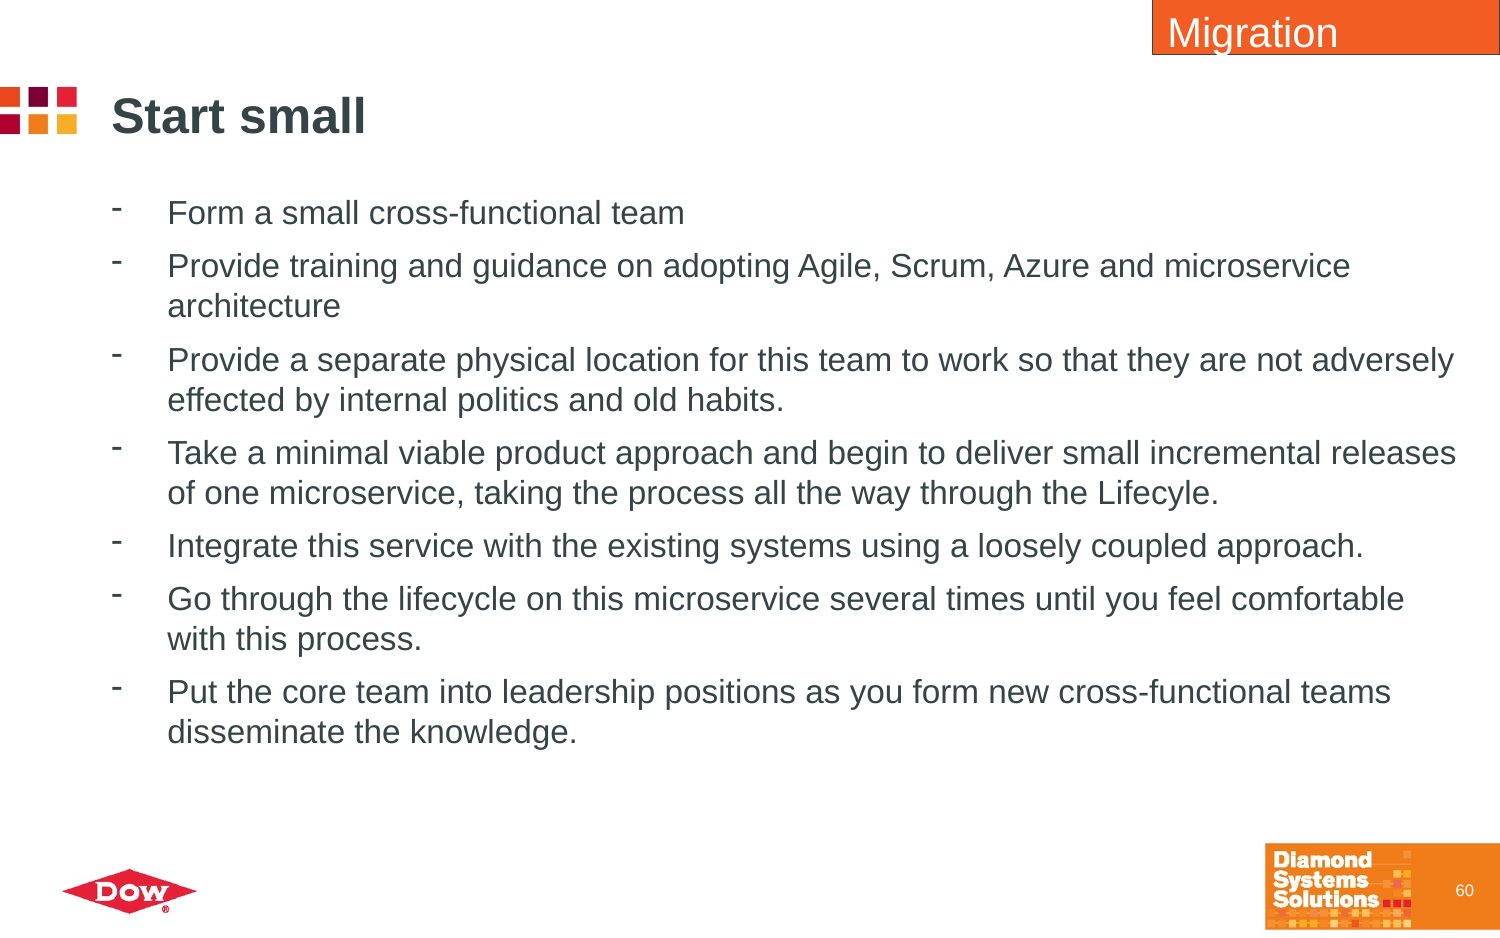

Migration
# Start small
Form a small cross-functional team
Provide training and guidance on adopting Agile, Scrum, Azure and microservice architecture
Provide a separate physical location for this team to work so that they are not adversely effected by internal politics and old habits.
Take a minimal viable product approach and begin to deliver small incremental releases of one microservice, taking the process all the way through the Lifecyle.
Integrate this service with the existing systems using a loosely coupled approach.
Go through the lifecycle on this microservice several times until you feel comfortable with this process.
Put the core team into leadership positions as you form new cross-functional teams disseminate the knowledge.

60